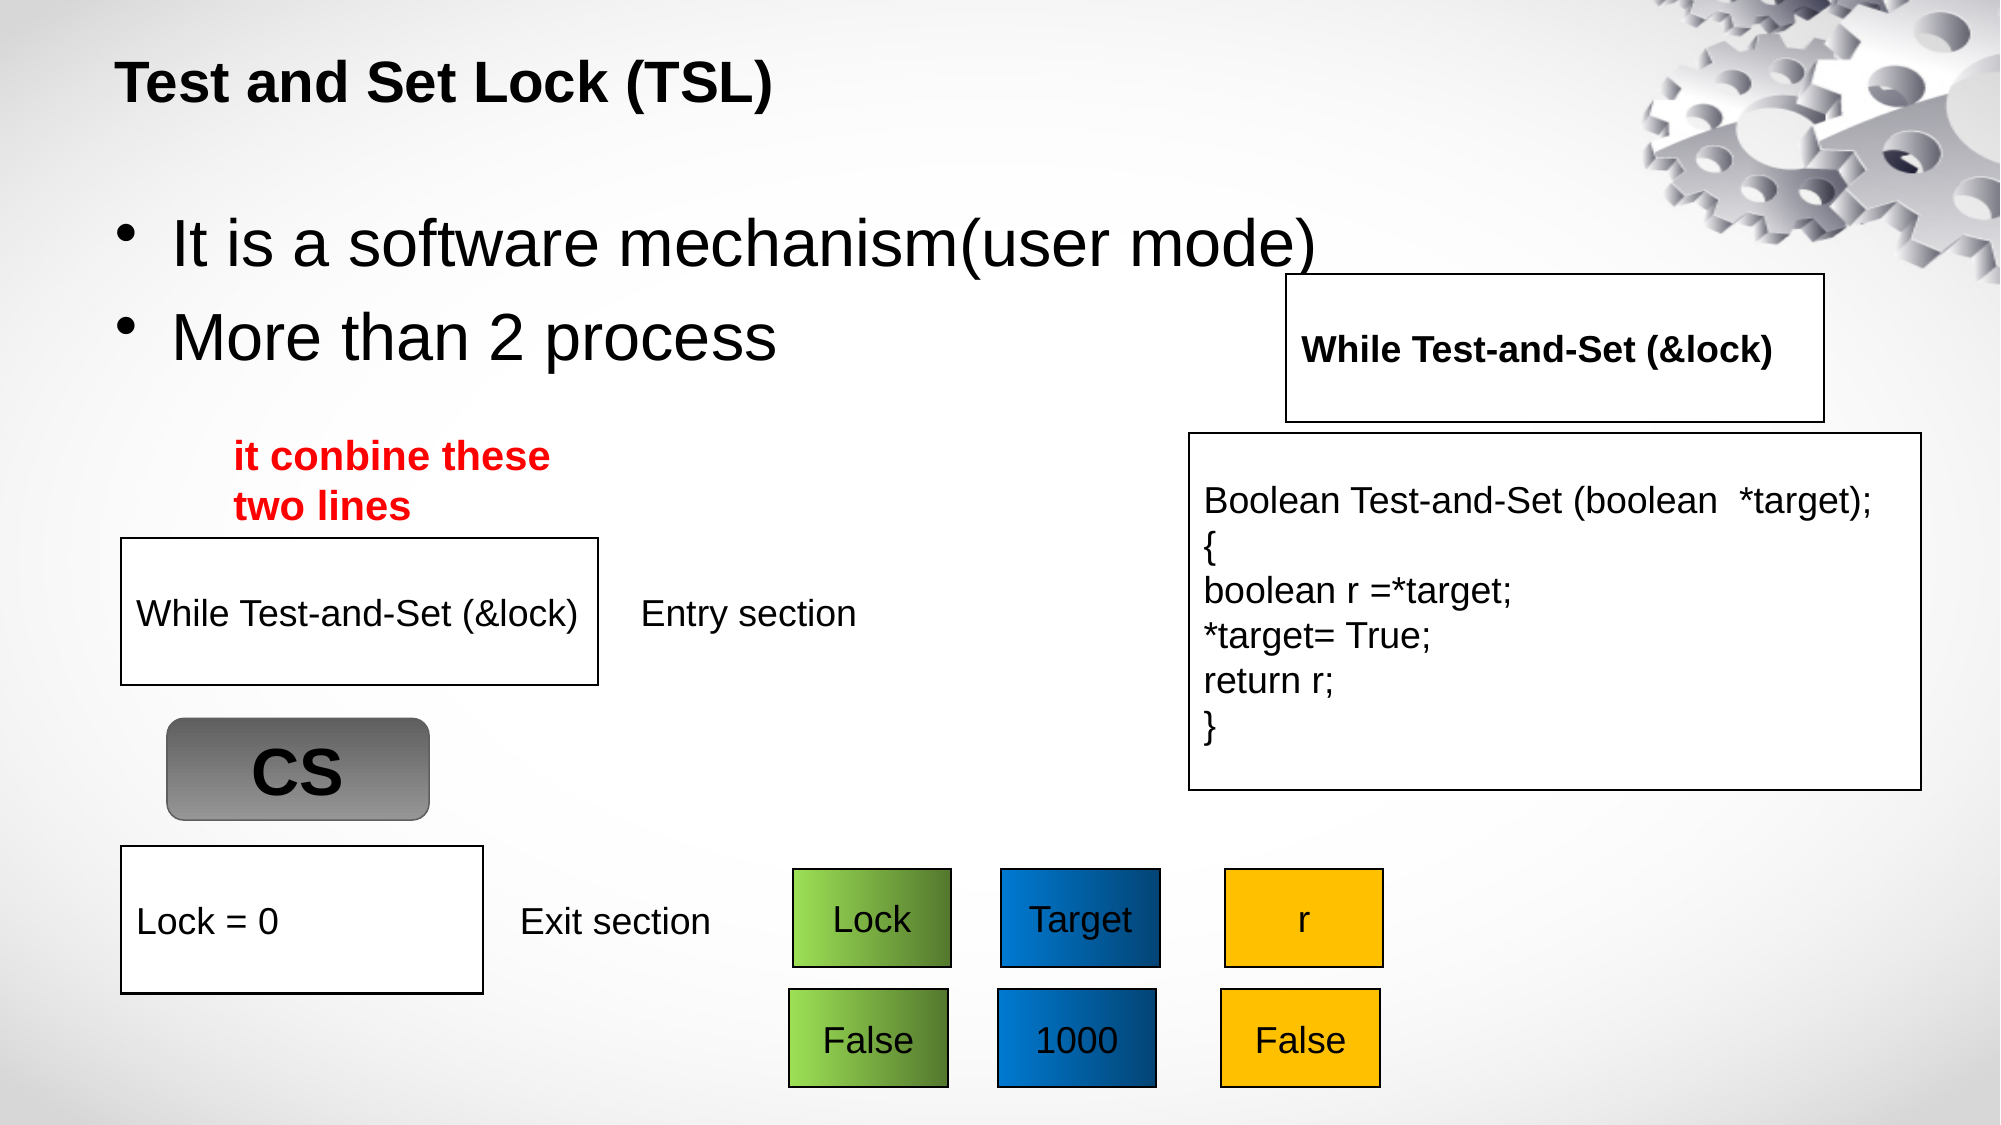

# Test and Set Lock (TSL)
It is a software mechanism(user mode)
More than 2 process

While Test-and-Set (&lock)
it conbine these two lines
Boolean Test-and-Set (boolean  *target);
{
boolean r =*target;
*target= True;
return r;
}
While Test-and-Set (&lock)
Entry section
CS
Lock = 0
Lock
Target
r
Exit section
False
1000
False